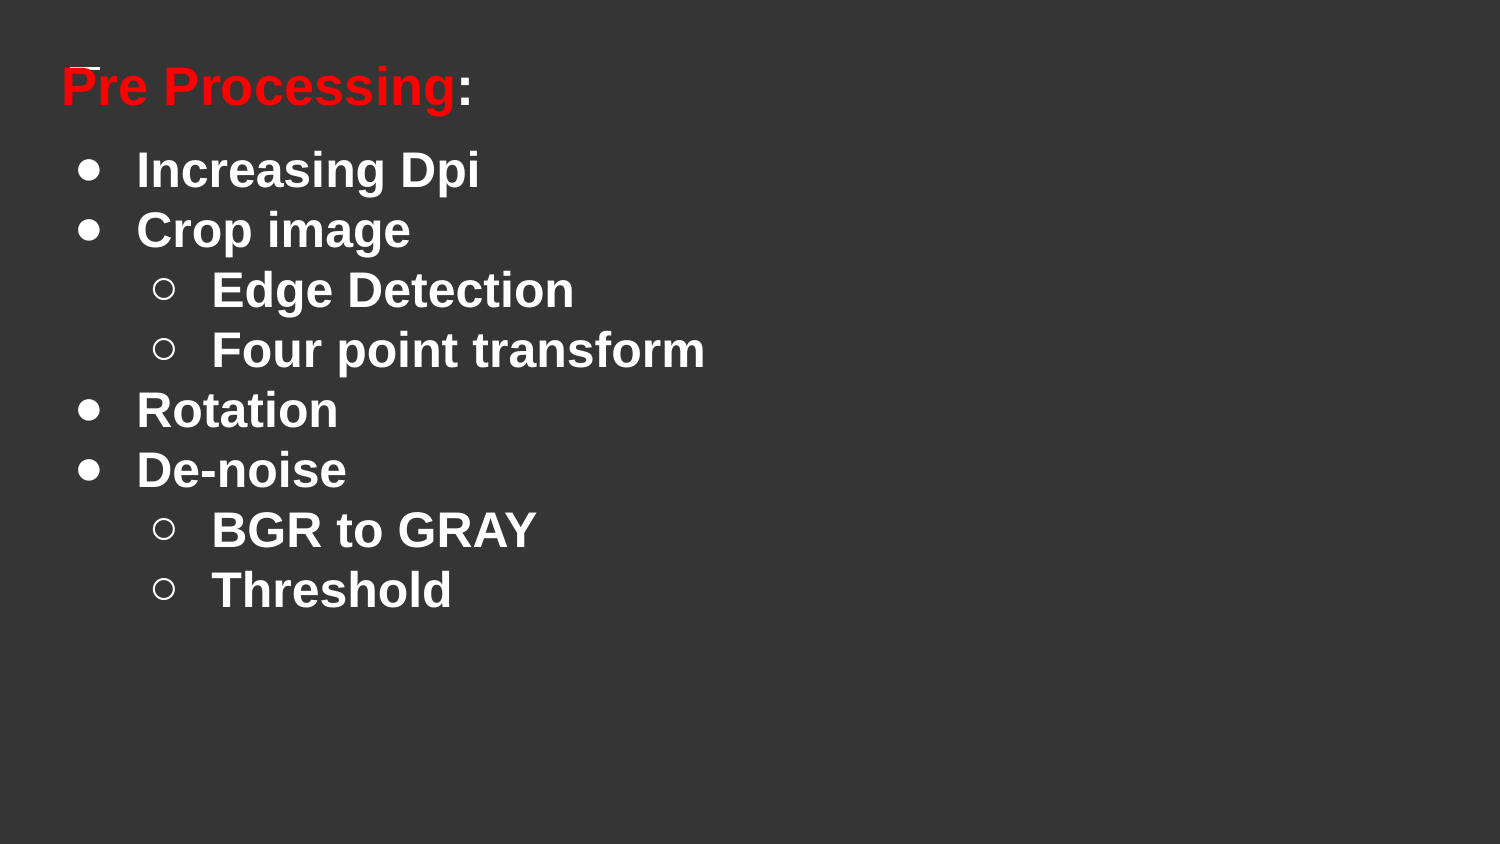

# Pre Processing:
Increasing Dpi
Crop image
Edge Detection
Four point transform
Rotation
De-noise
BGR to GRAY
Threshold